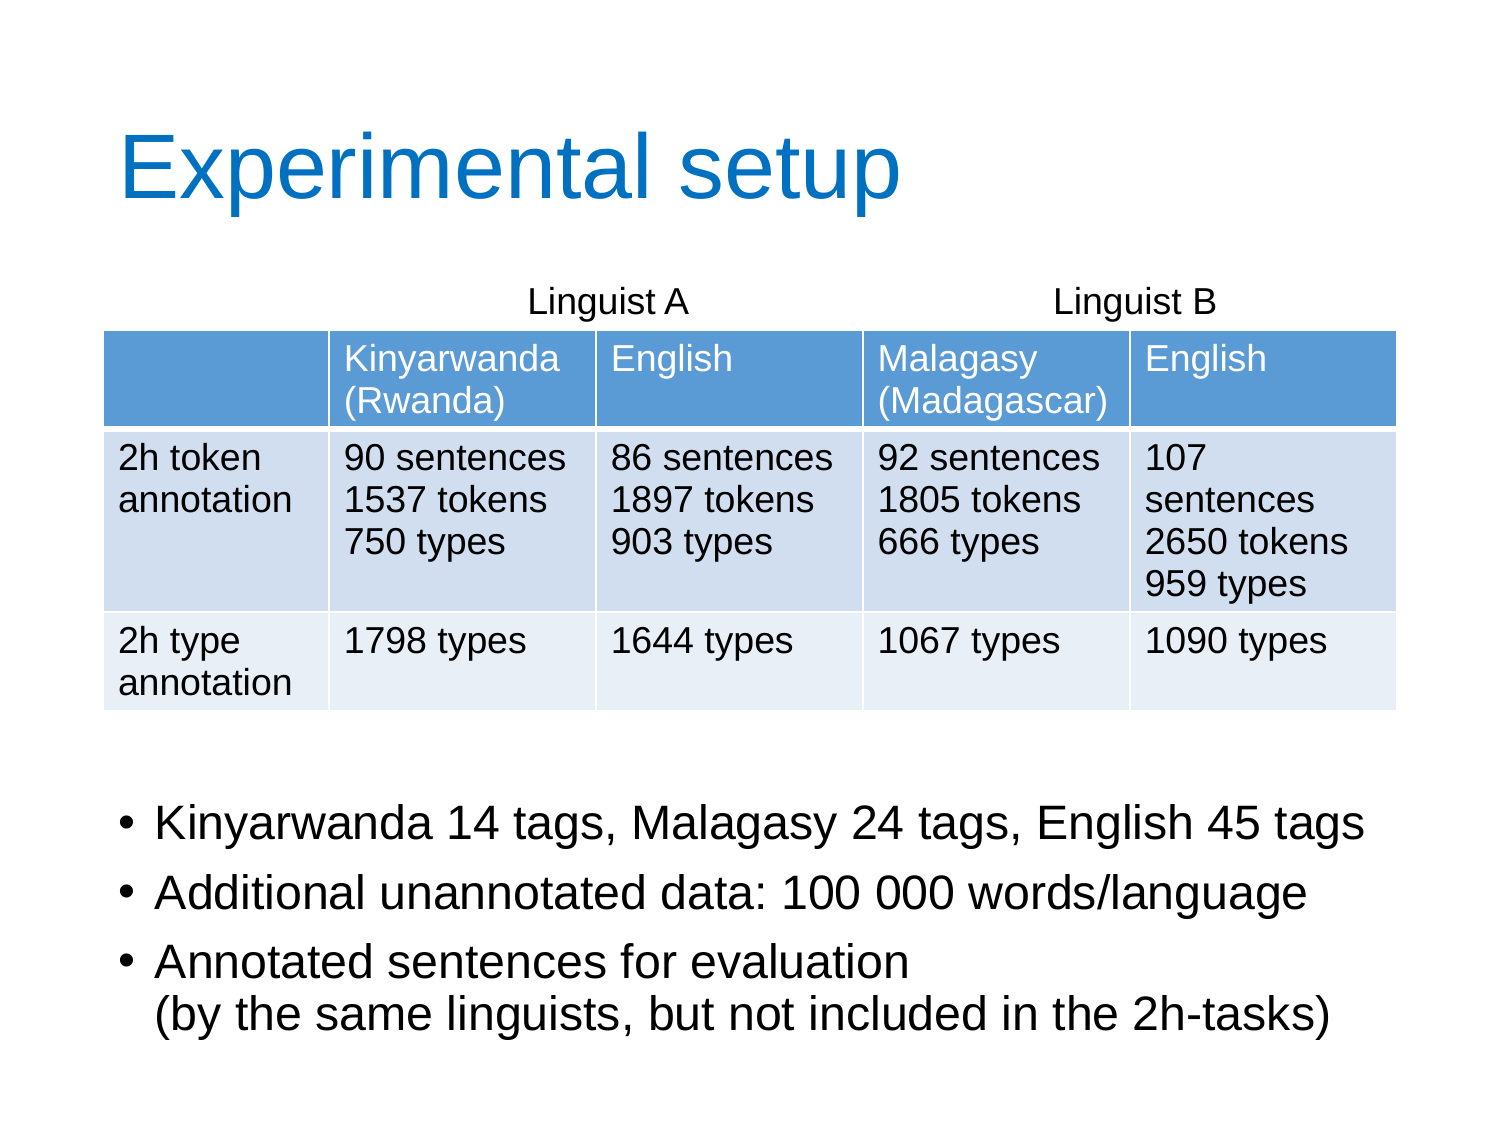

# Experimental setup
Linguist A
Linguist B

Kinyarwanda 14 tags, Malagasy 24 tags, English 45 tags
Additional unannotated data: 100 000 words/language
Annotated sentences for evaluation
(by the same linguists, but not included in the 2h-tasks)

|  | Kinyarwanda (Rwanda) | English | Malagasy (Madagascar) | English |
| --- | --- | --- | --- | --- |
| 2h token annotation | 90 sentences 1537 tokens 750 types | 86 sentences 1897 tokens 903 types | 92 sentences 1805 tokens 666 types | 107 sentences 2650 tokens 959 types |
| 2h type annotation | 1798 types | 1644 types | 1067 types | 1090 types |